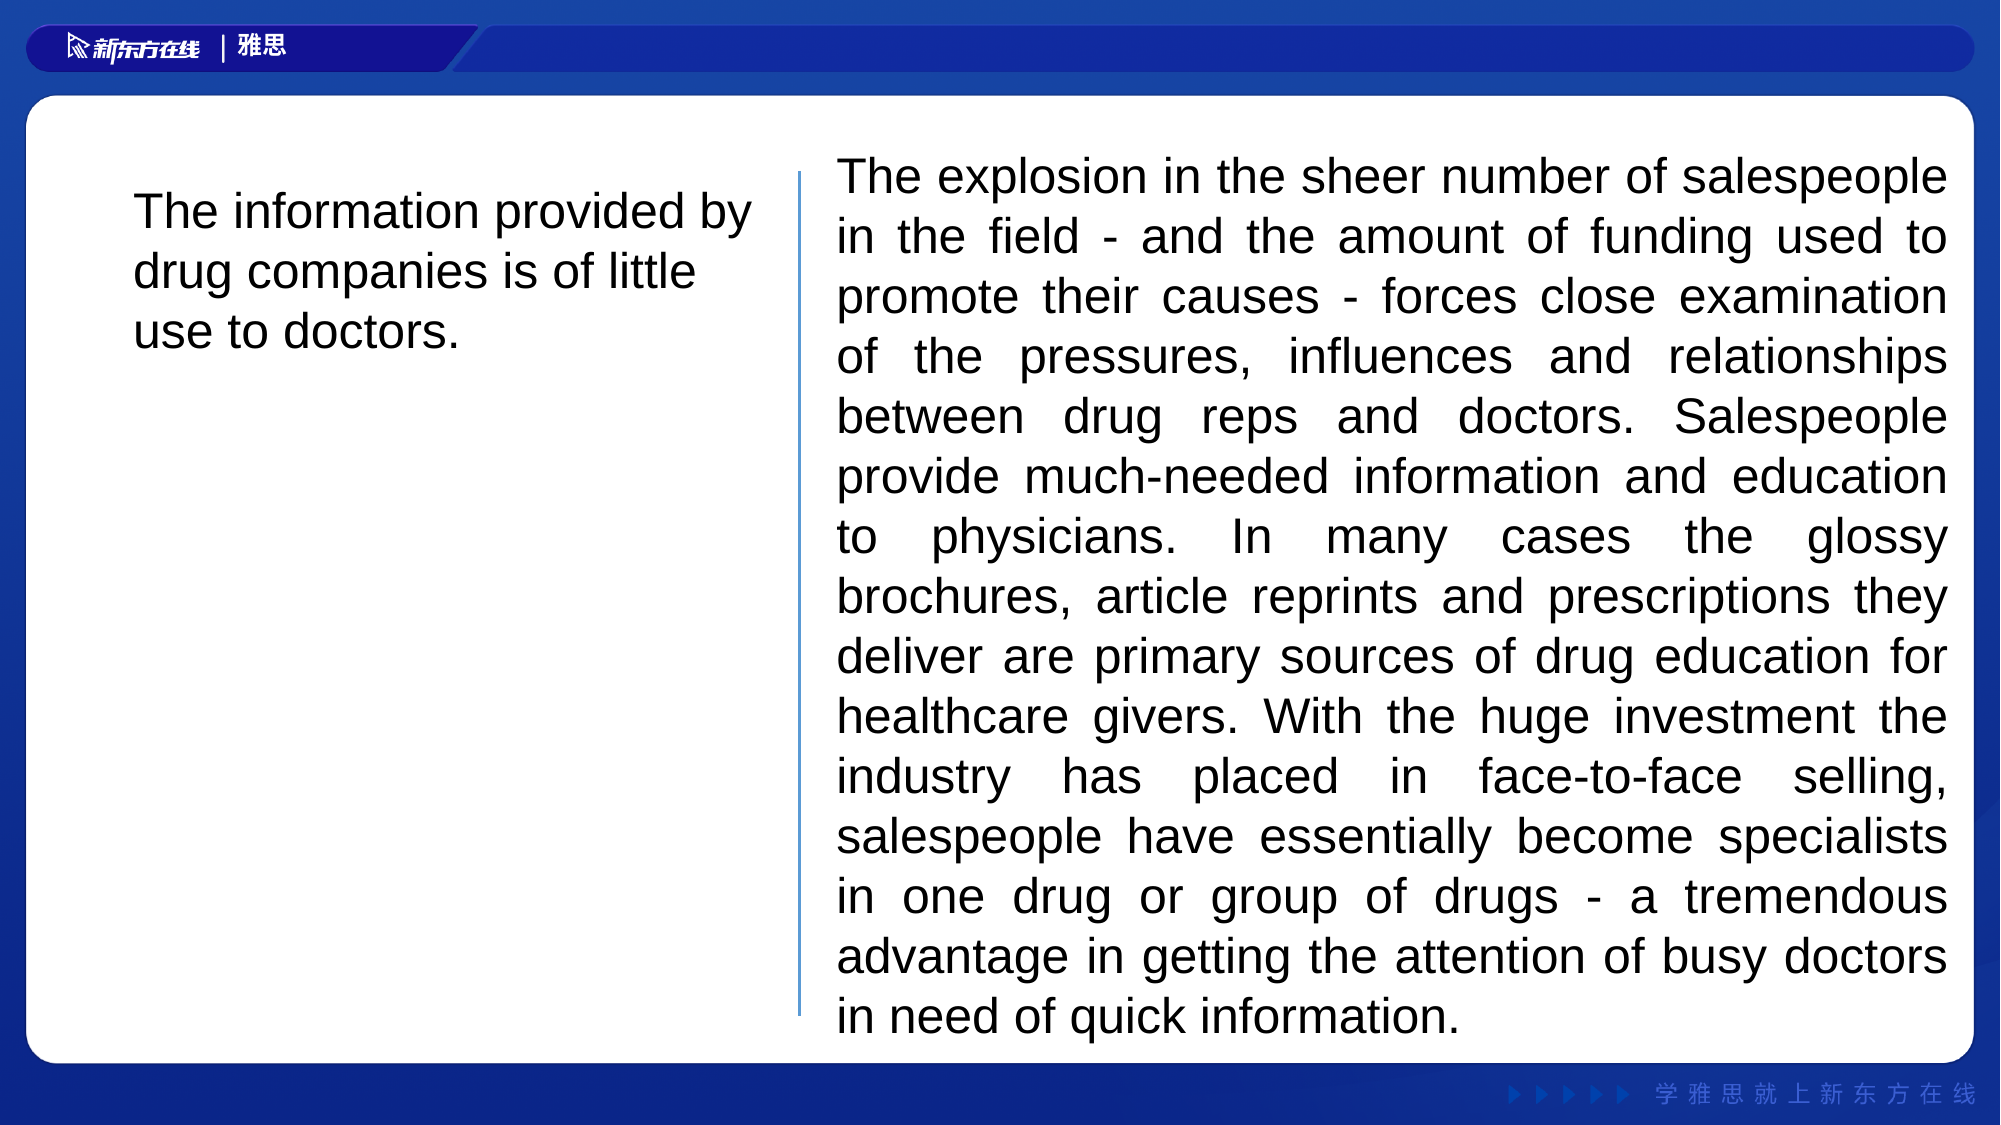

The explosion in the sheer number of salespeople in the field - and the amount of funding used to promote their causes - forces close examination of the pressures, influences and relationships between drug reps and doctors. Salespeople provide much-needed information and education to physicians. In many cases the glossy brochures, article reprints and prescriptions they deliver are primary sources of drug education for healthcare givers. With the huge investment the industry has placed in face-to-face selling, salespeople have essentially become specialists in one drug or group of drugs - a tremendous advantage in getting the attention of busy doctors in need of quick information.
The information provided by drug companies is of little use to doctors.
#